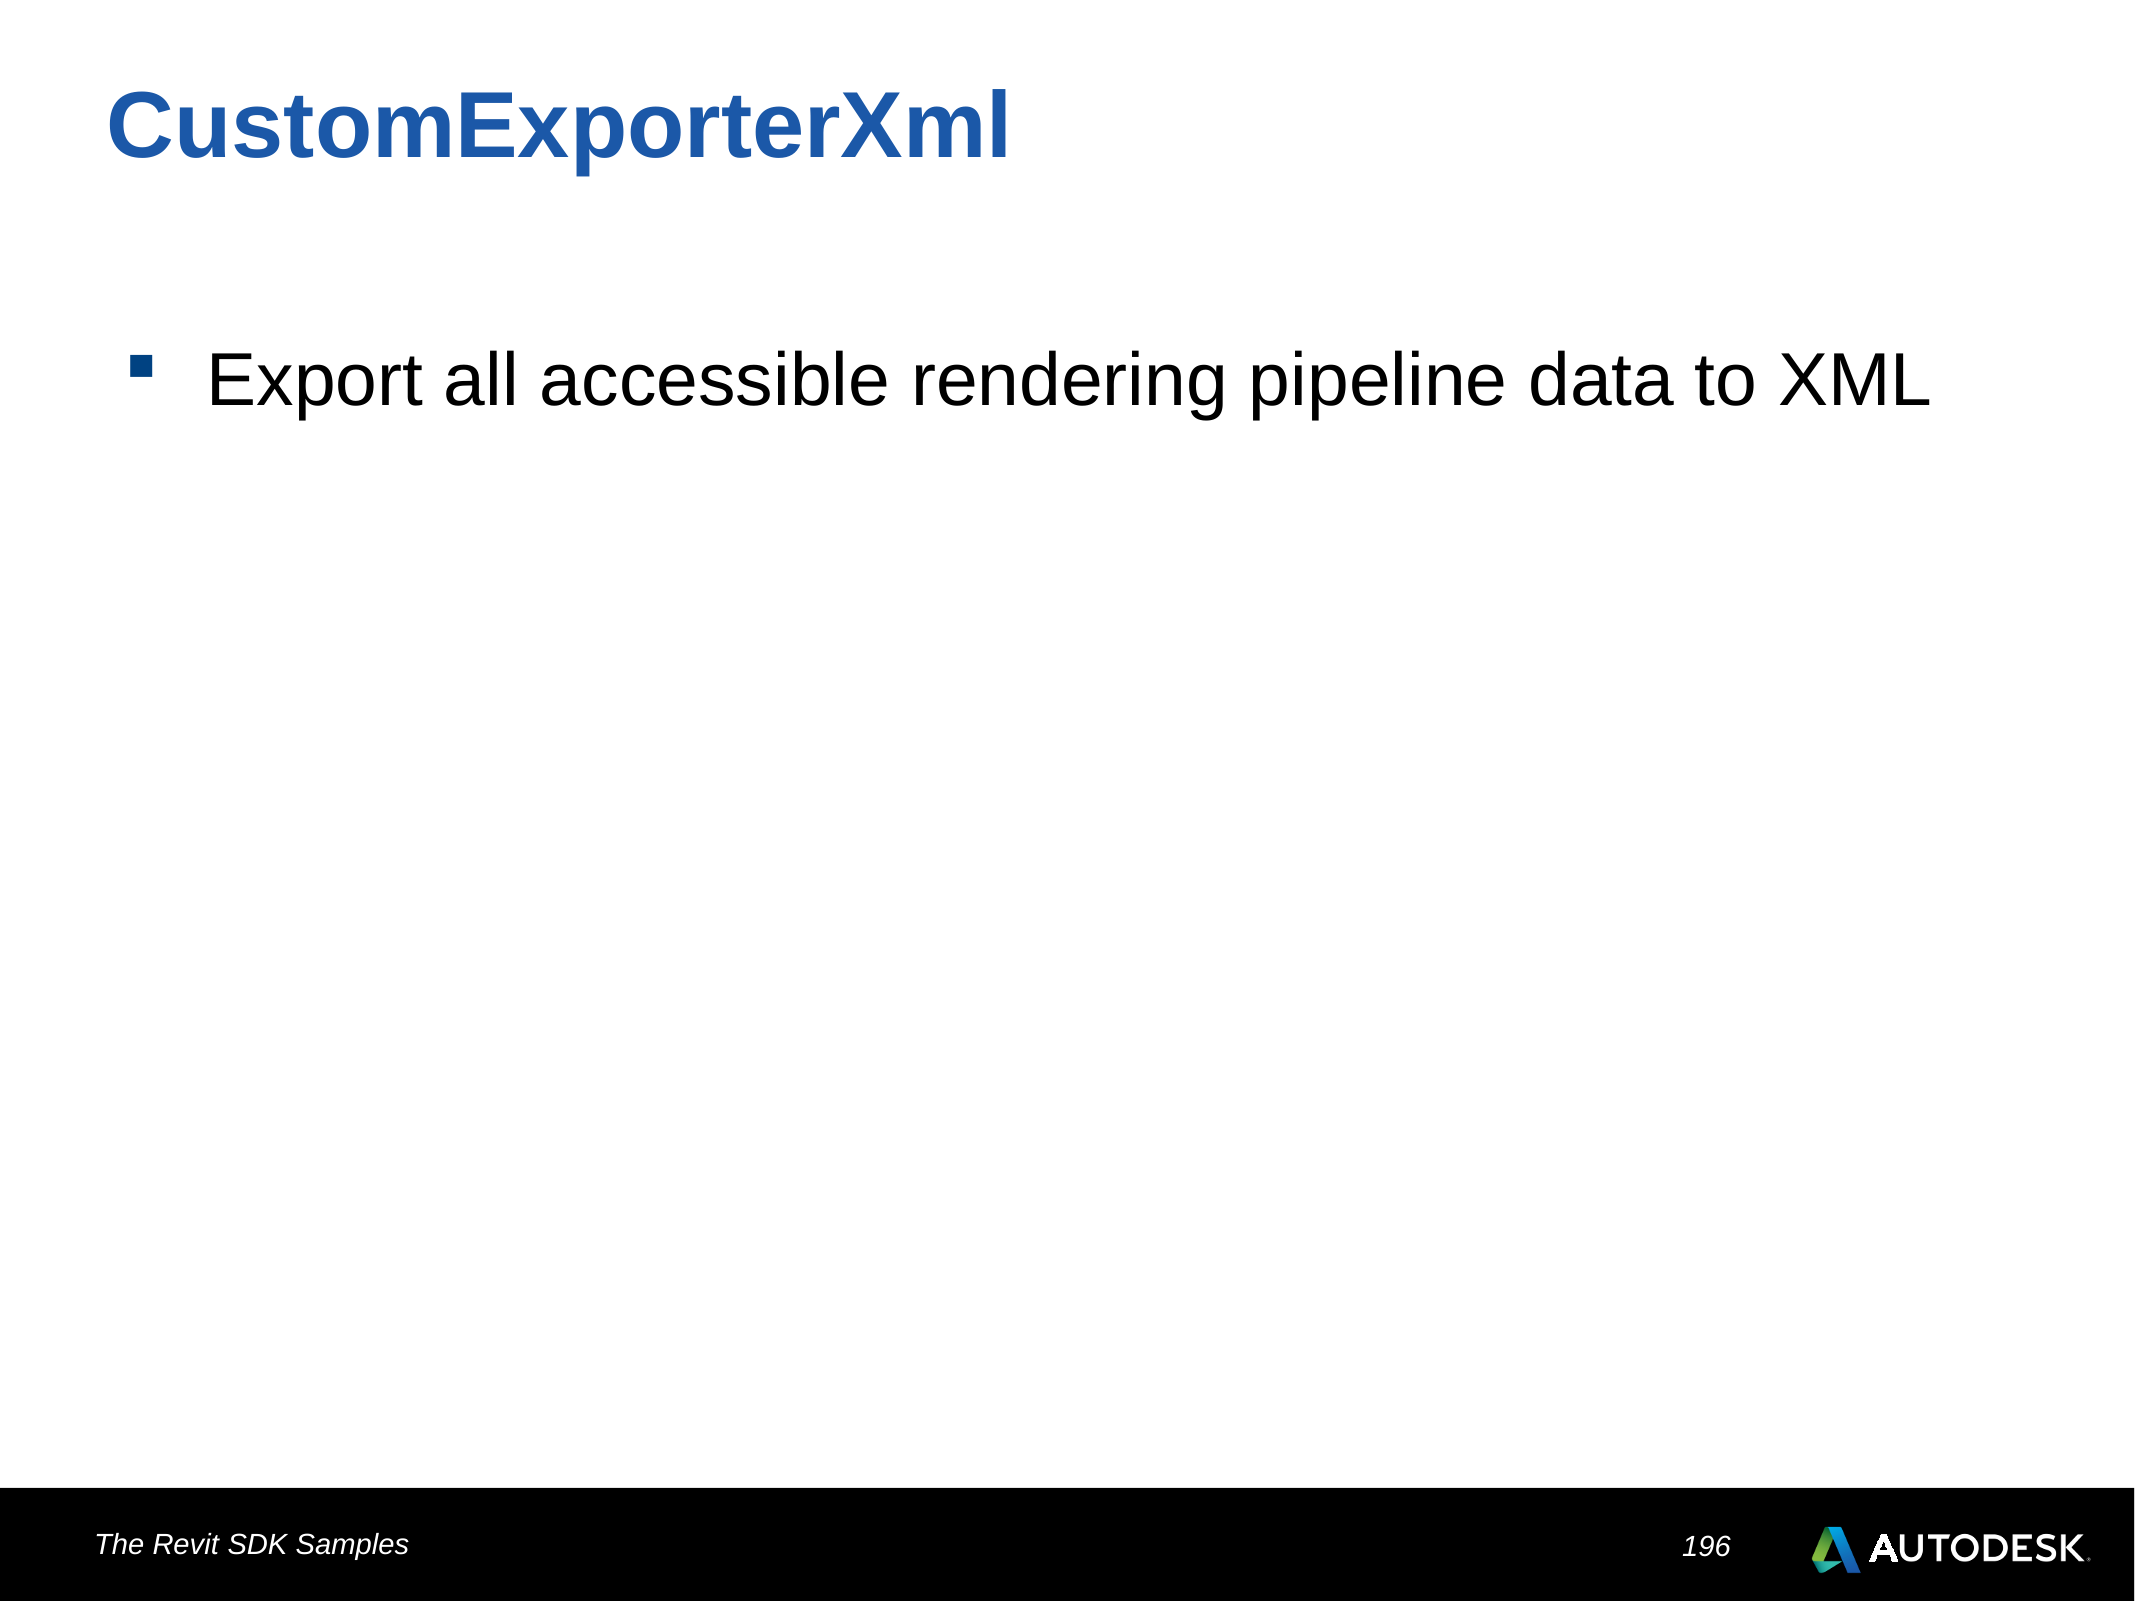

# CustomExporterXml
Export all accessible rendering pipeline data to XML
The Revit SDK Samples
196